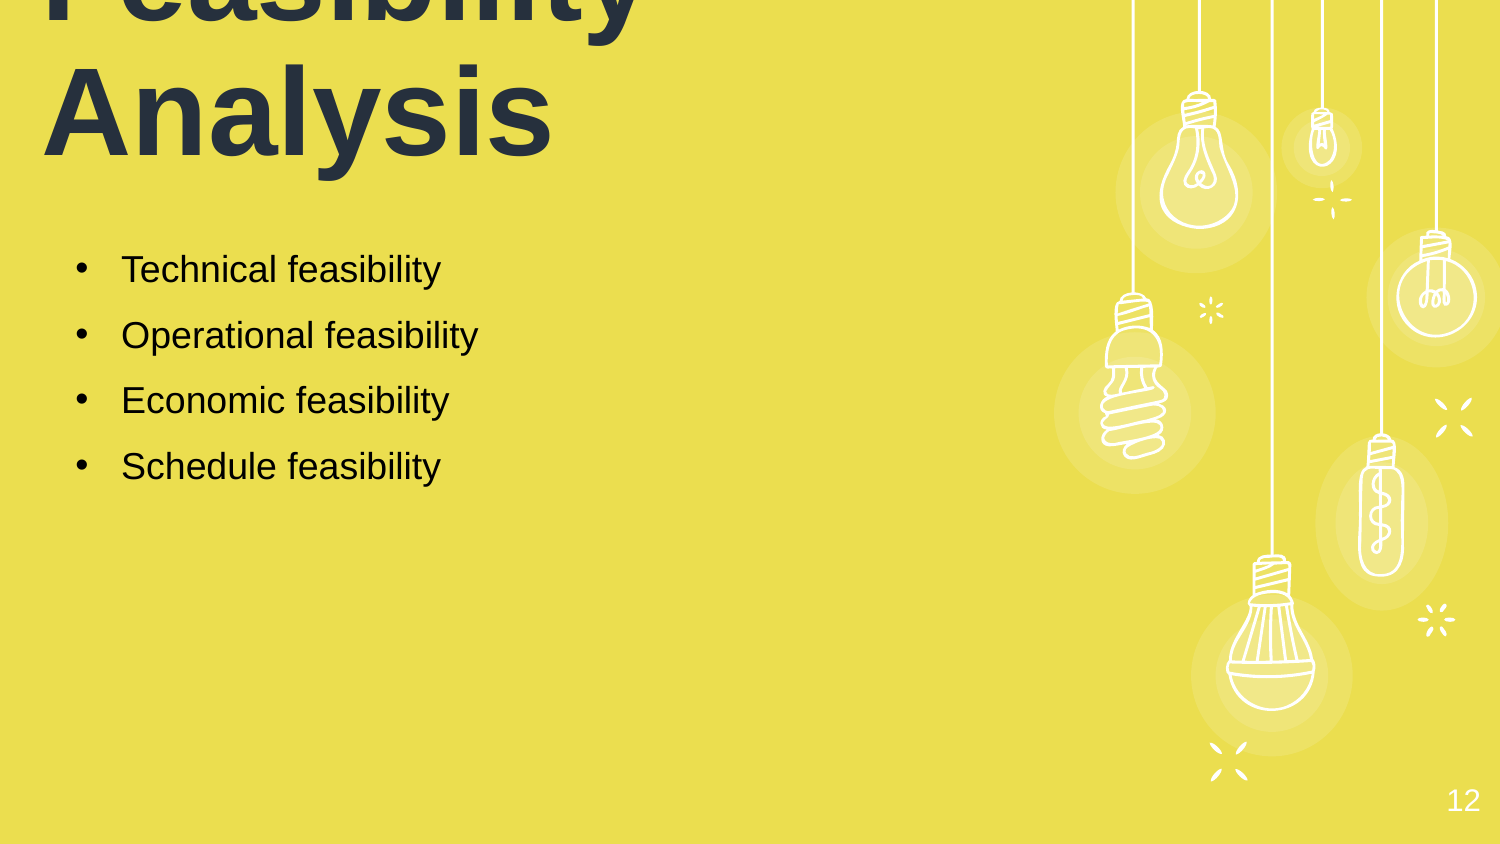

Feasibility Analysis
 Technical feasibility
 Operational feasibility
 Economic feasibility
 Schedule feasibility

12